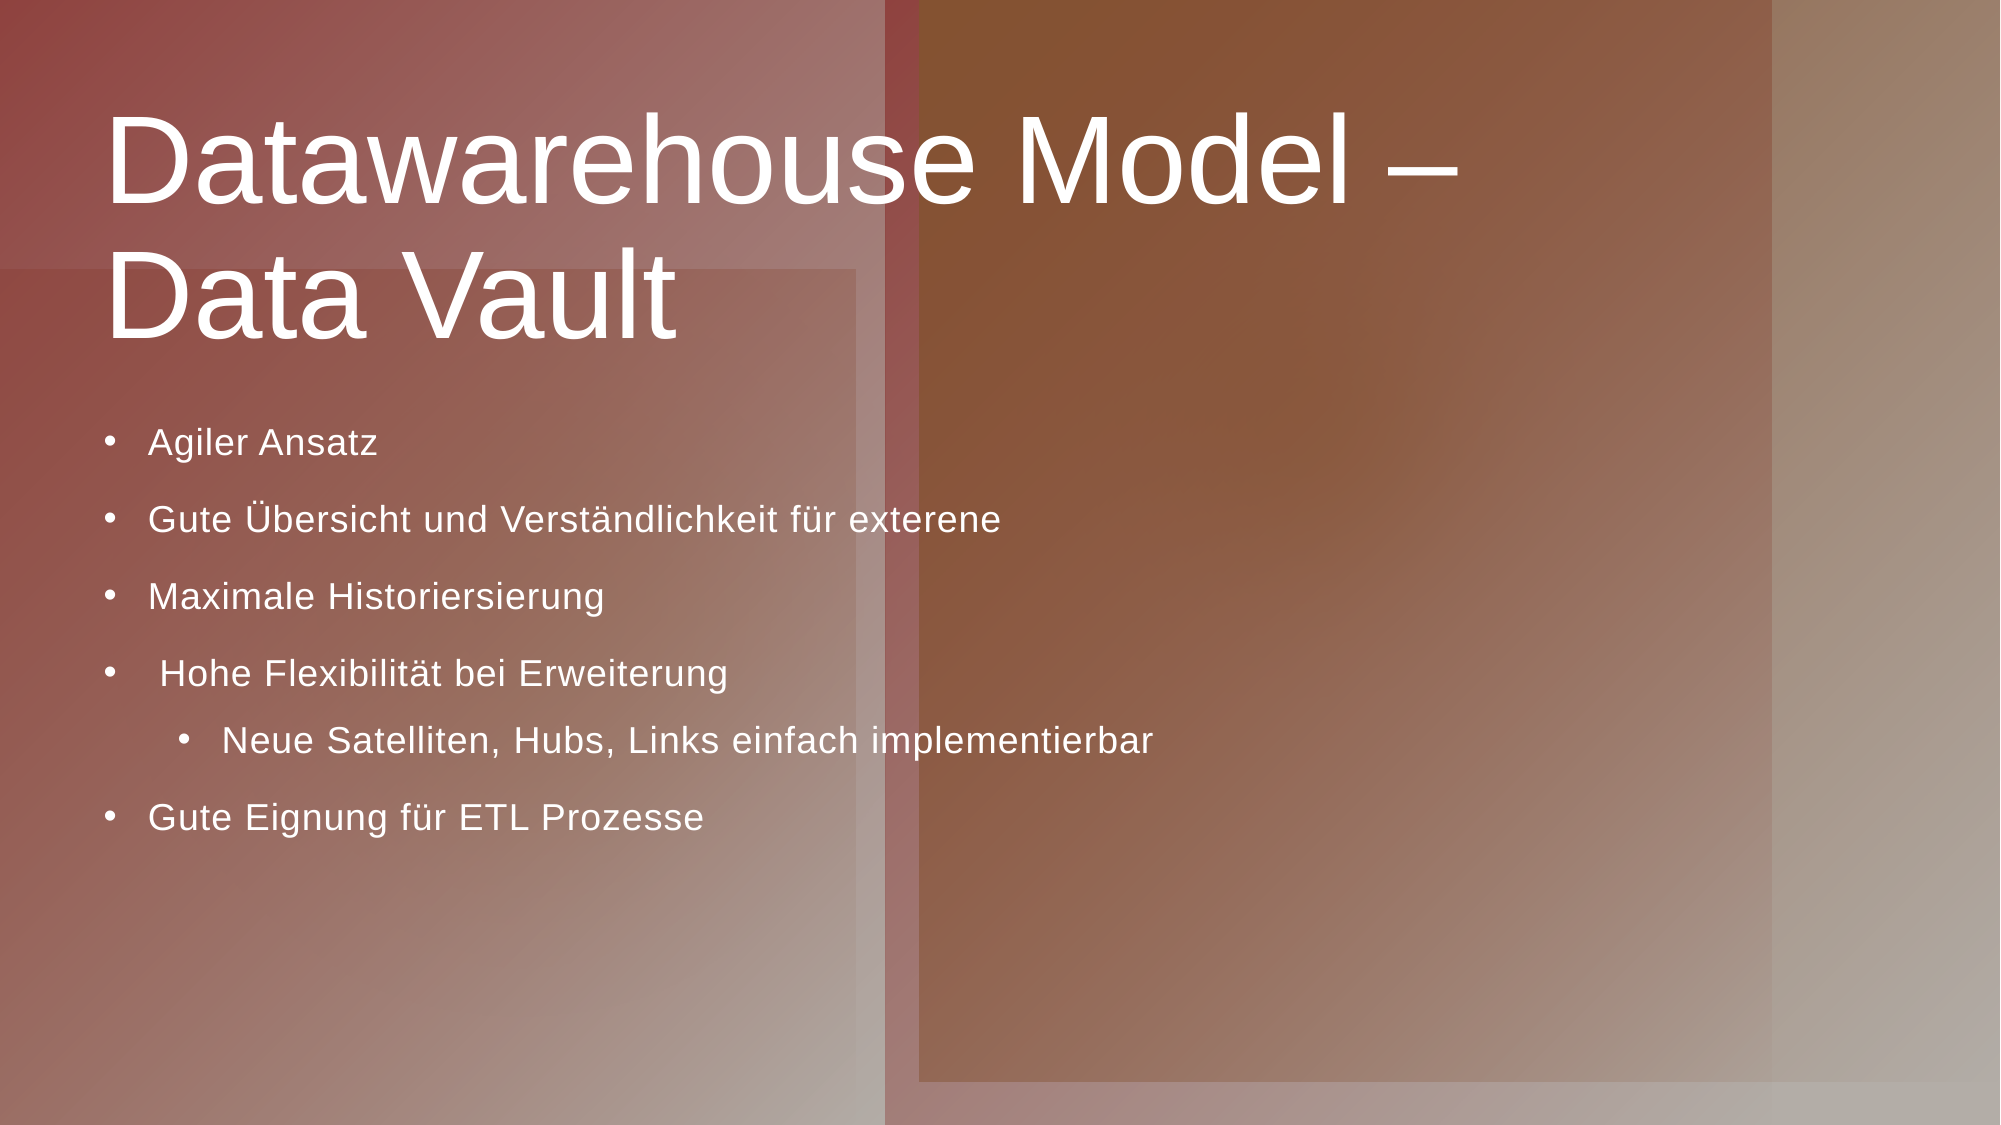

# Datawarehouse Model – Data Vault
Agiler Ansatz
Gute Übersicht und Verständlichkeit für exterene
Maximale Historiersierung
 Hohe Flexibilität bei Erweiterung
Neue Satelliten, Hubs, Links einfach implementierbar
Gute Eignung für ETL Prozesse